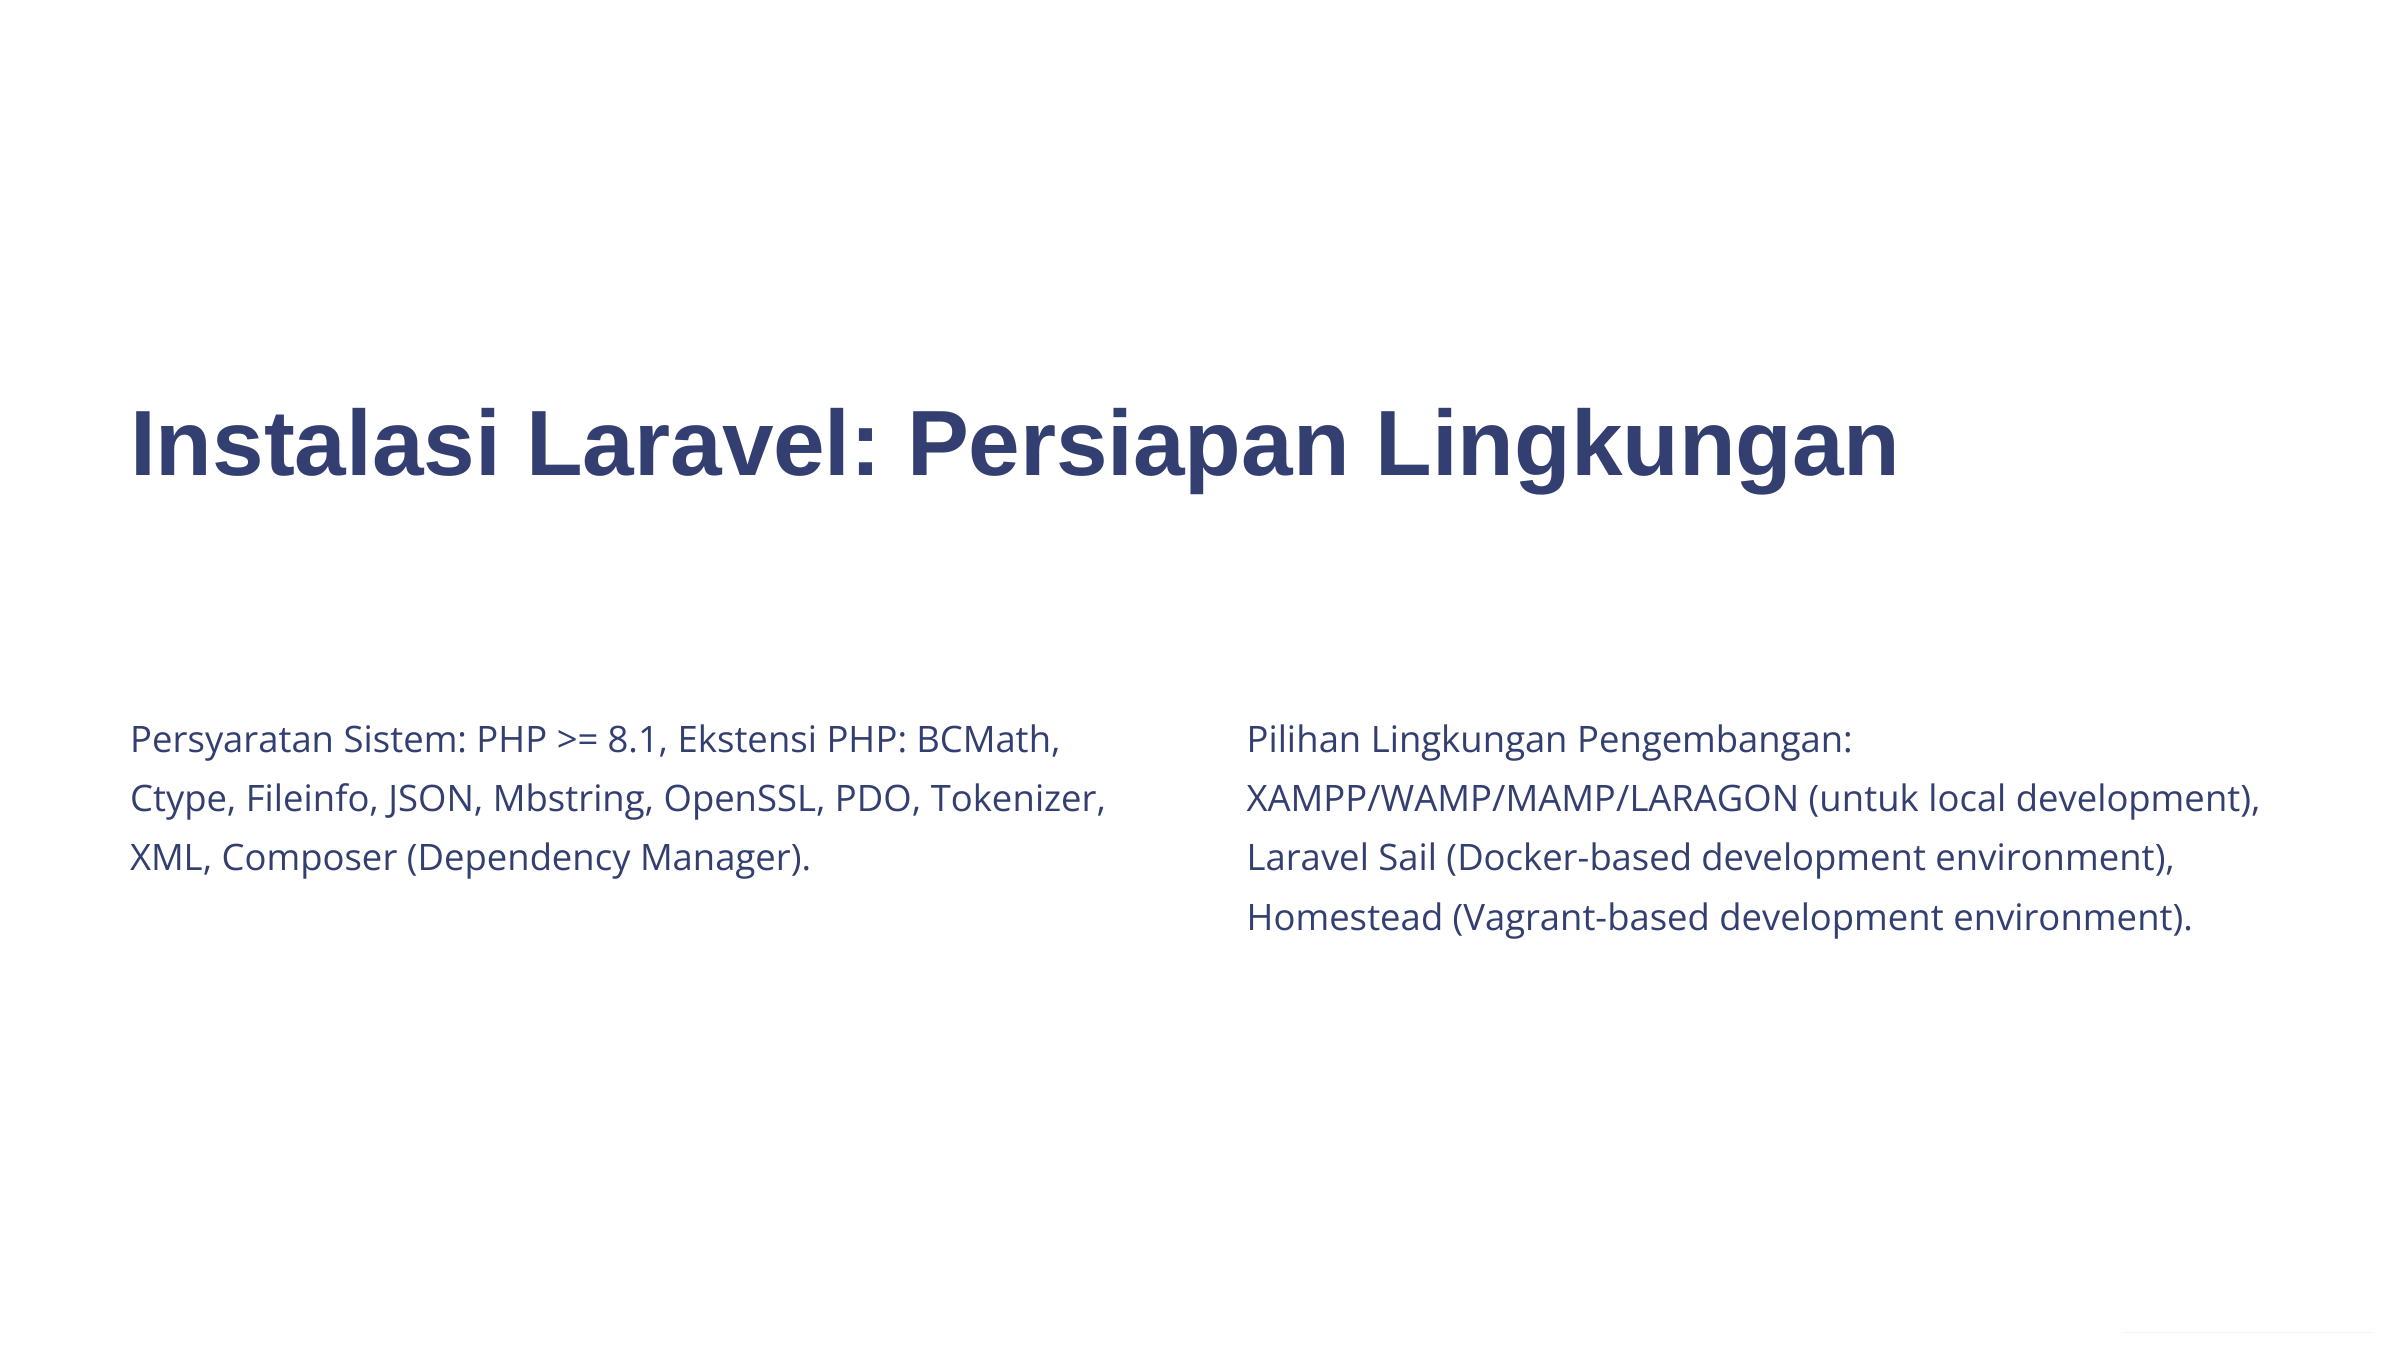

Instalasi Laravel: Persiapan Lingkungan
Persyaratan Sistem: PHP >= 8.1, Ekstensi PHP: BCMath, Ctype, Fileinfo, JSON, Mbstring, OpenSSL, PDO, Tokenizer, XML, Composer (Dependency Manager).
Pilihan Lingkungan Pengembangan: XAMPP/WAMP/MAMP/LARAGON (untuk local development), Laravel Sail (Docker-based development environment), Homestead (Vagrant-based development environment).